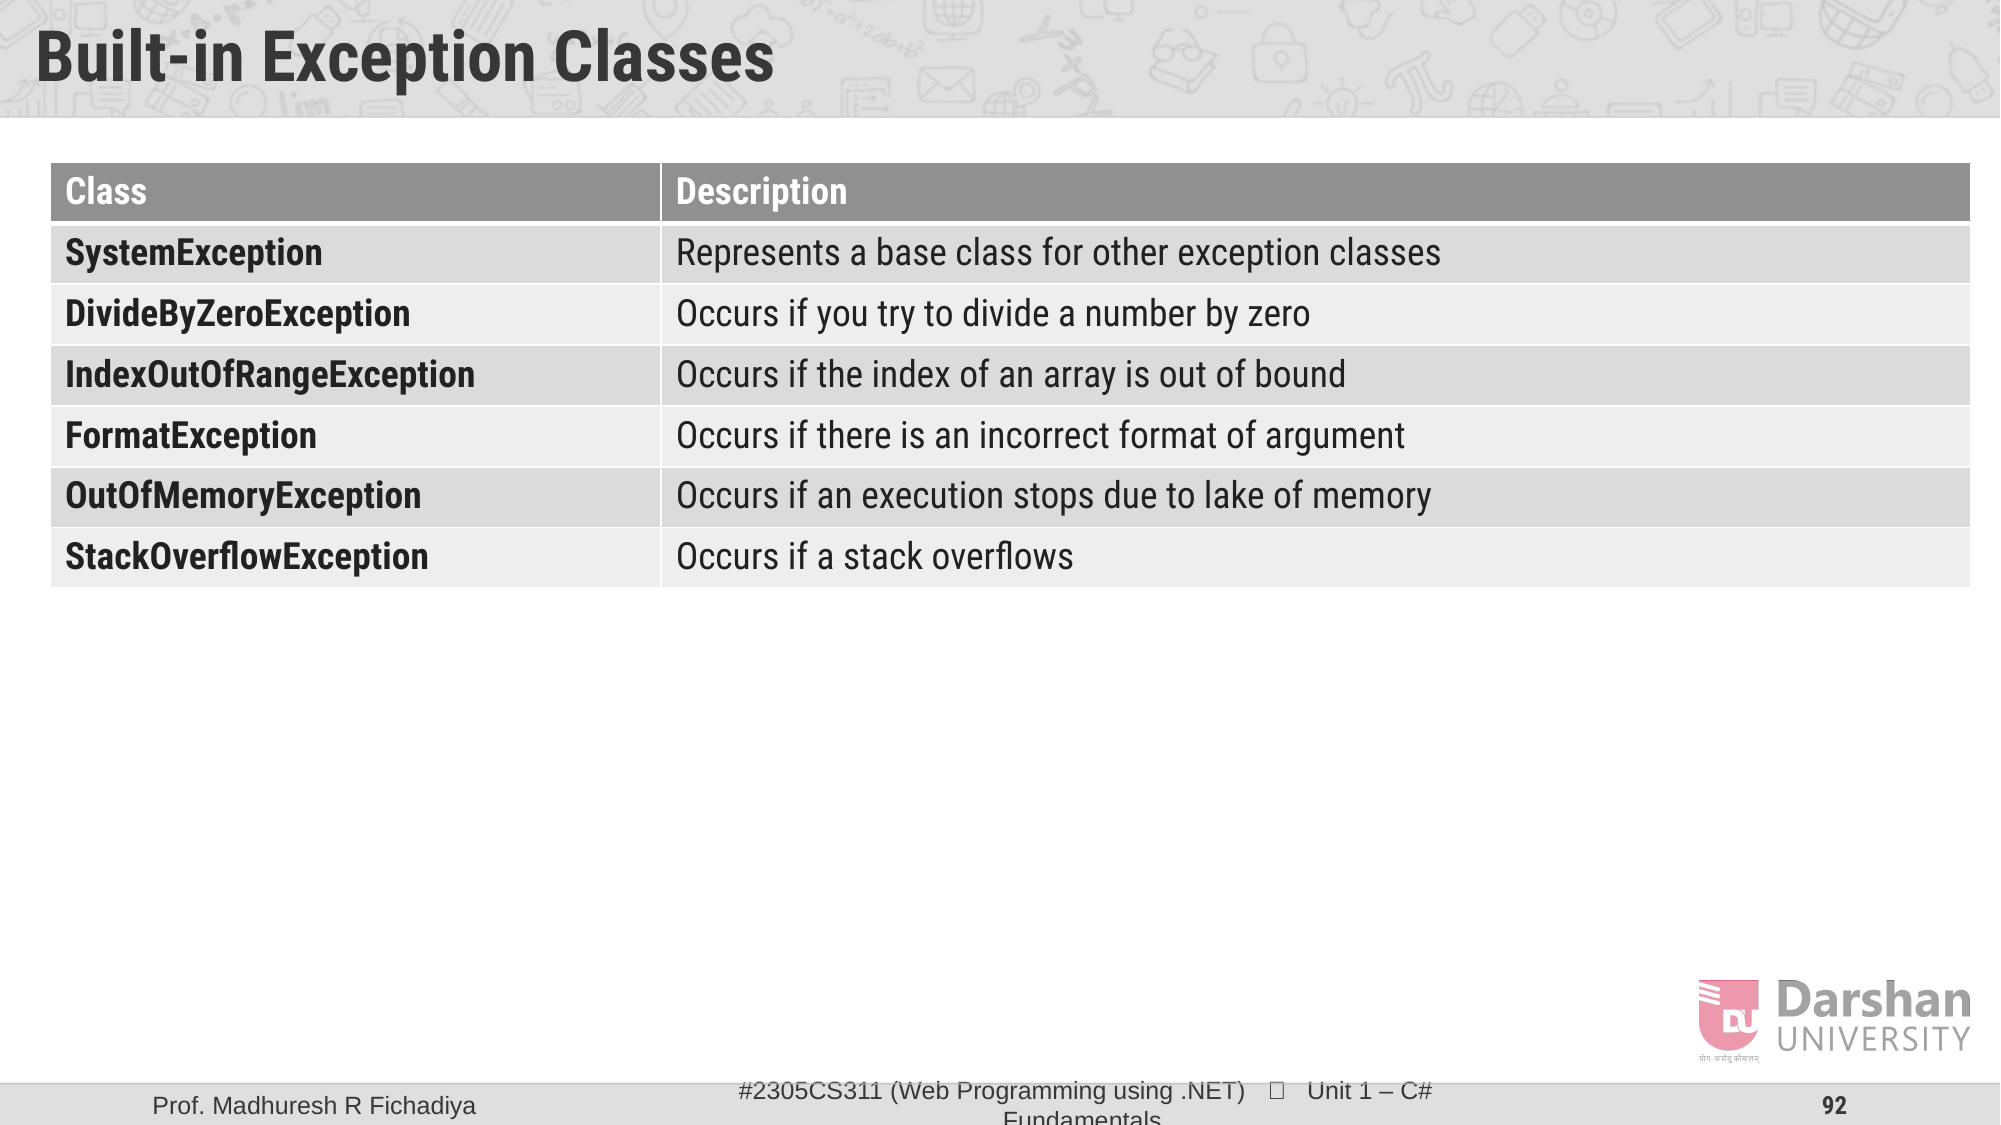

# Built-in Exception Classes
| Class | Description |
| --- | --- |
| SystemException | Represents a base class for other exception classes |
| DivideByZeroException | Occurs if you try to divide a number by zero |
| IndexOutOfRangeException | Occurs if the index of an array is out of bound |
| FormatException | Occurs if there is an incorrect format of argument |
| OutOfMemoryException | Occurs if an execution stops due to lake of memory |
| StackOverflowException | Occurs if a stack overflows |